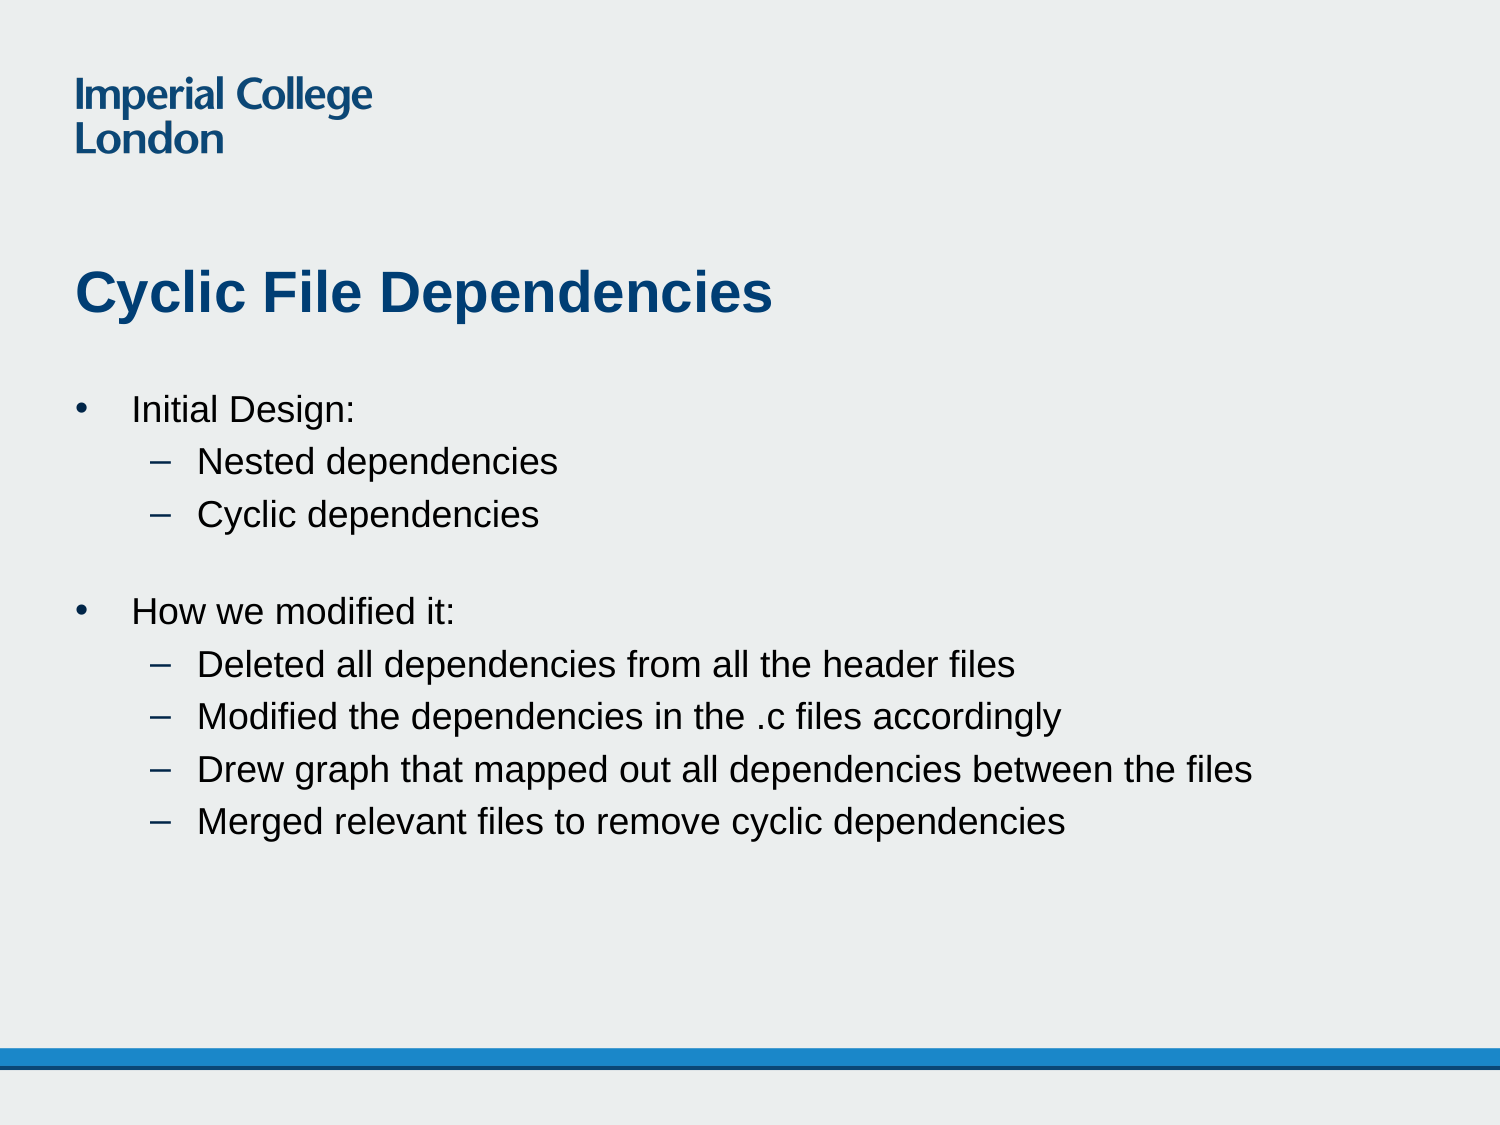

Cyclic File Dependencies
Initial Design:
Nested dependencies
Cyclic dependencies

How we modified it:
Deleted all dependencies from all the header files
Modified the dependencies in the .c files accordingly
Drew graph that mapped out all dependencies between the files
Merged relevant files to remove cyclic dependencies